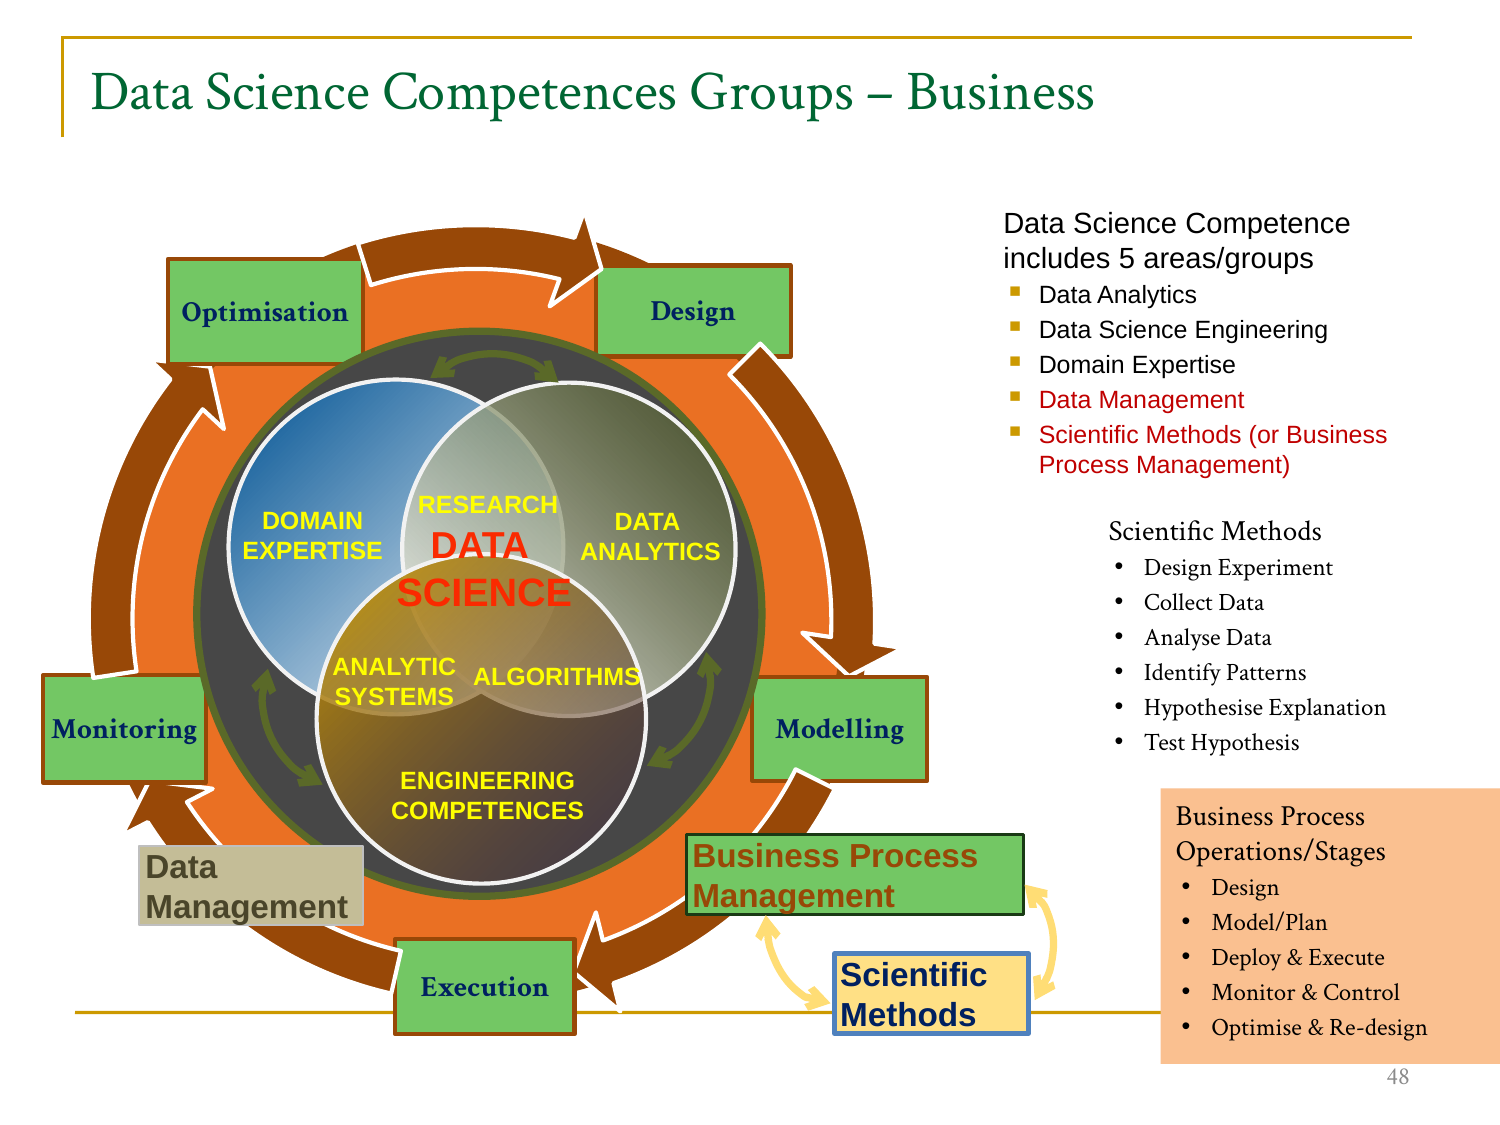

# Data Science Competences Groups – Business
Design
Modelling
Execution
Monitoring
Optimisation

RESEARCH
DOMAIN
EXPERTISE
DATA
ANALYTICS
DATA
SCIENCE

ANALYTIC
SYSTEMS
ALGORITHMS
ENGINEERING
COMPETENCES
Data
Management

Business Process
Management

Scientific
Methods
Data Science Competence includes 5 areas/groups
Data Analytics
Data Science Engineering
Domain Expertise
Data Management
Scientific Methods (or Business Process Management)
Scientific Methods
Design Experiment
Collect Data
Analyse Data
Identify Patterns
Hypothesise Explanation
Test Hypothesis
Business Process Operations/Stages
Design
Model/Plan
Deploy & Execute
Monitor & Control
Optimise & Re-design
48